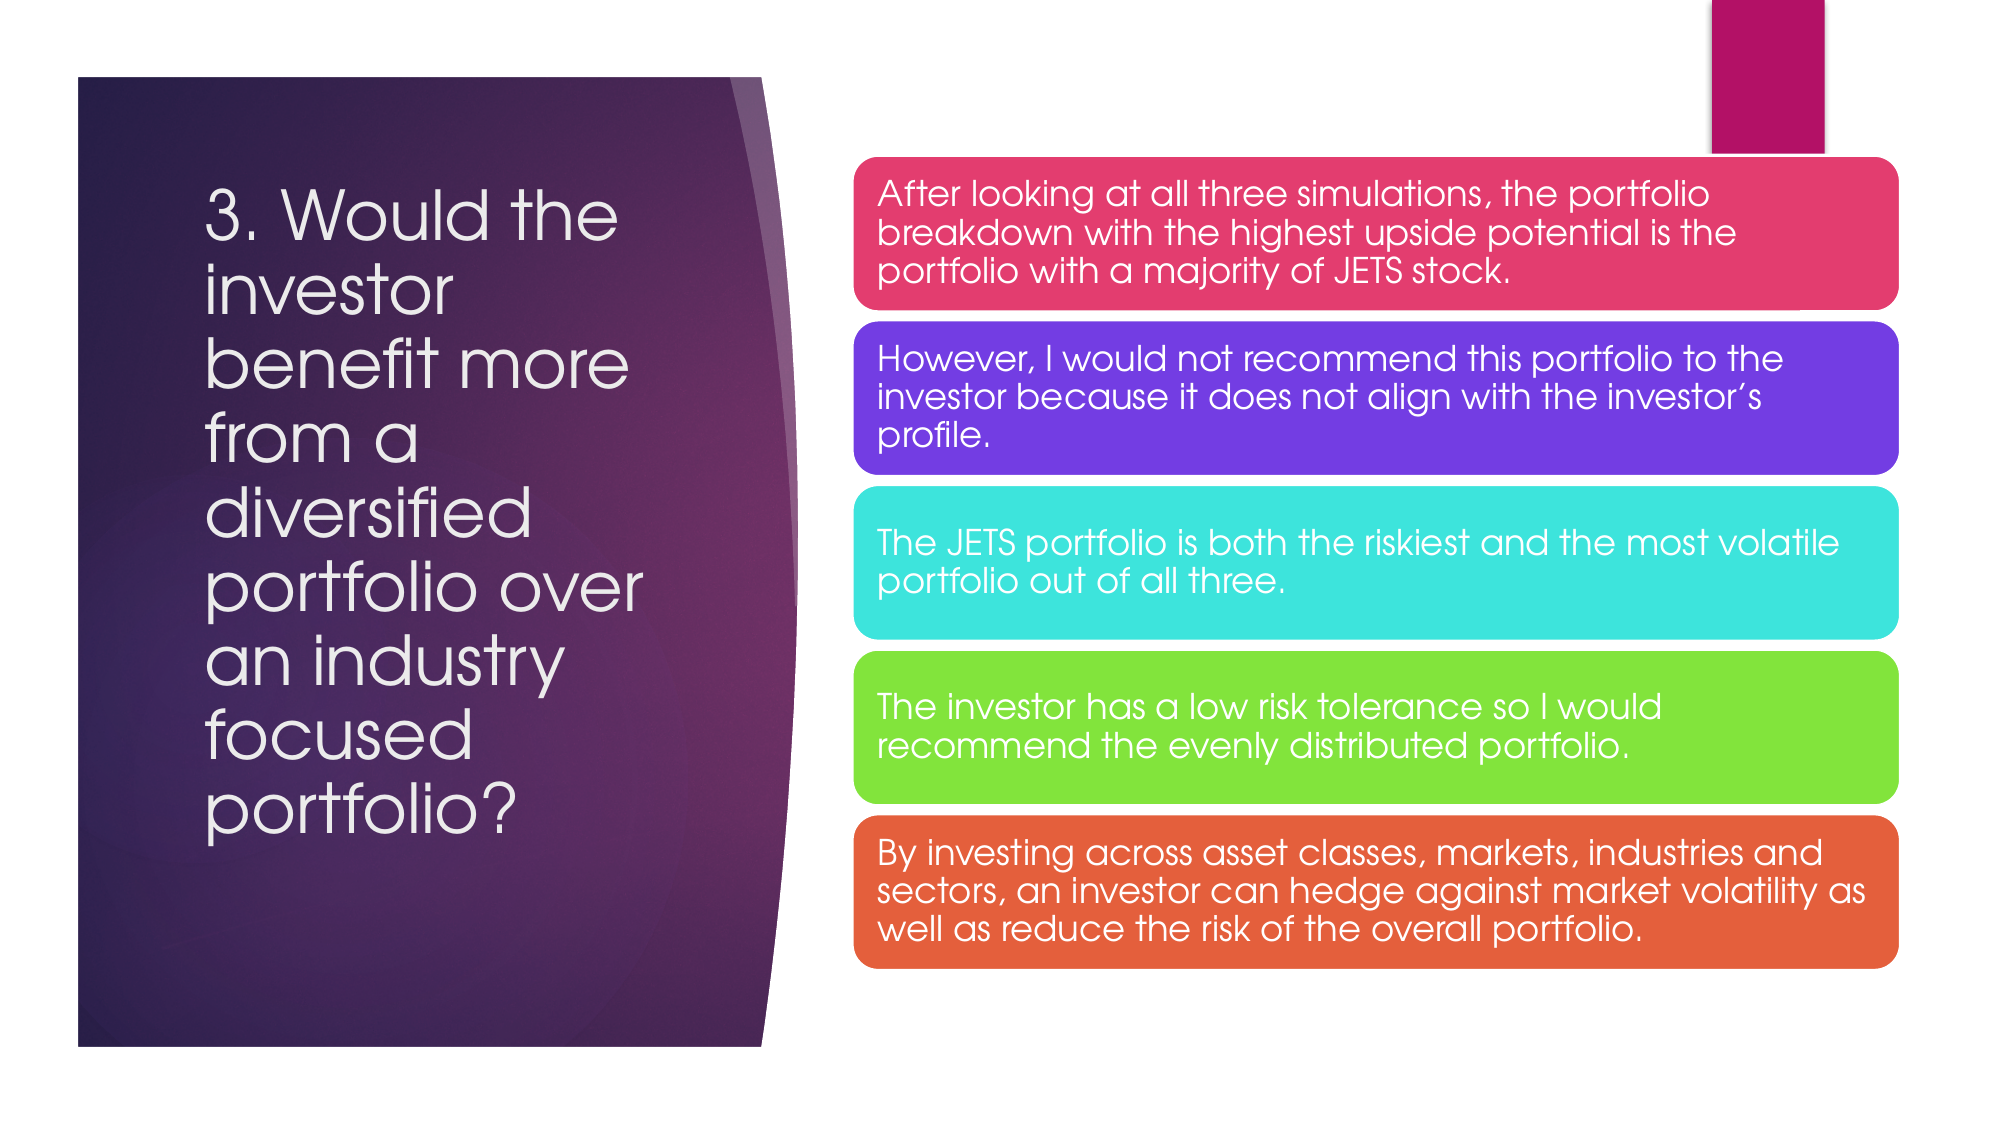

After looking at all three simulations, the portfolio breakdown with the highest upside potential is the portfolio with a majority of JETS stock.
However, I would not recommend this portfolio to the investor because it does not align with the investor’s profile.
The JETS portfolio is both the riskiest and the most volatile portfolio out of all three.
The investor has a low risk tolerance so I would recommend the evenly distributed portfolio.
By investing across asset classes, markets, industries and sectors, an investor can hedge against market volatility as well as reduce the risk of the overall portfolio.
# 3. Would the investor benefit more from a diversified portfolio over an industry focused portfolio?